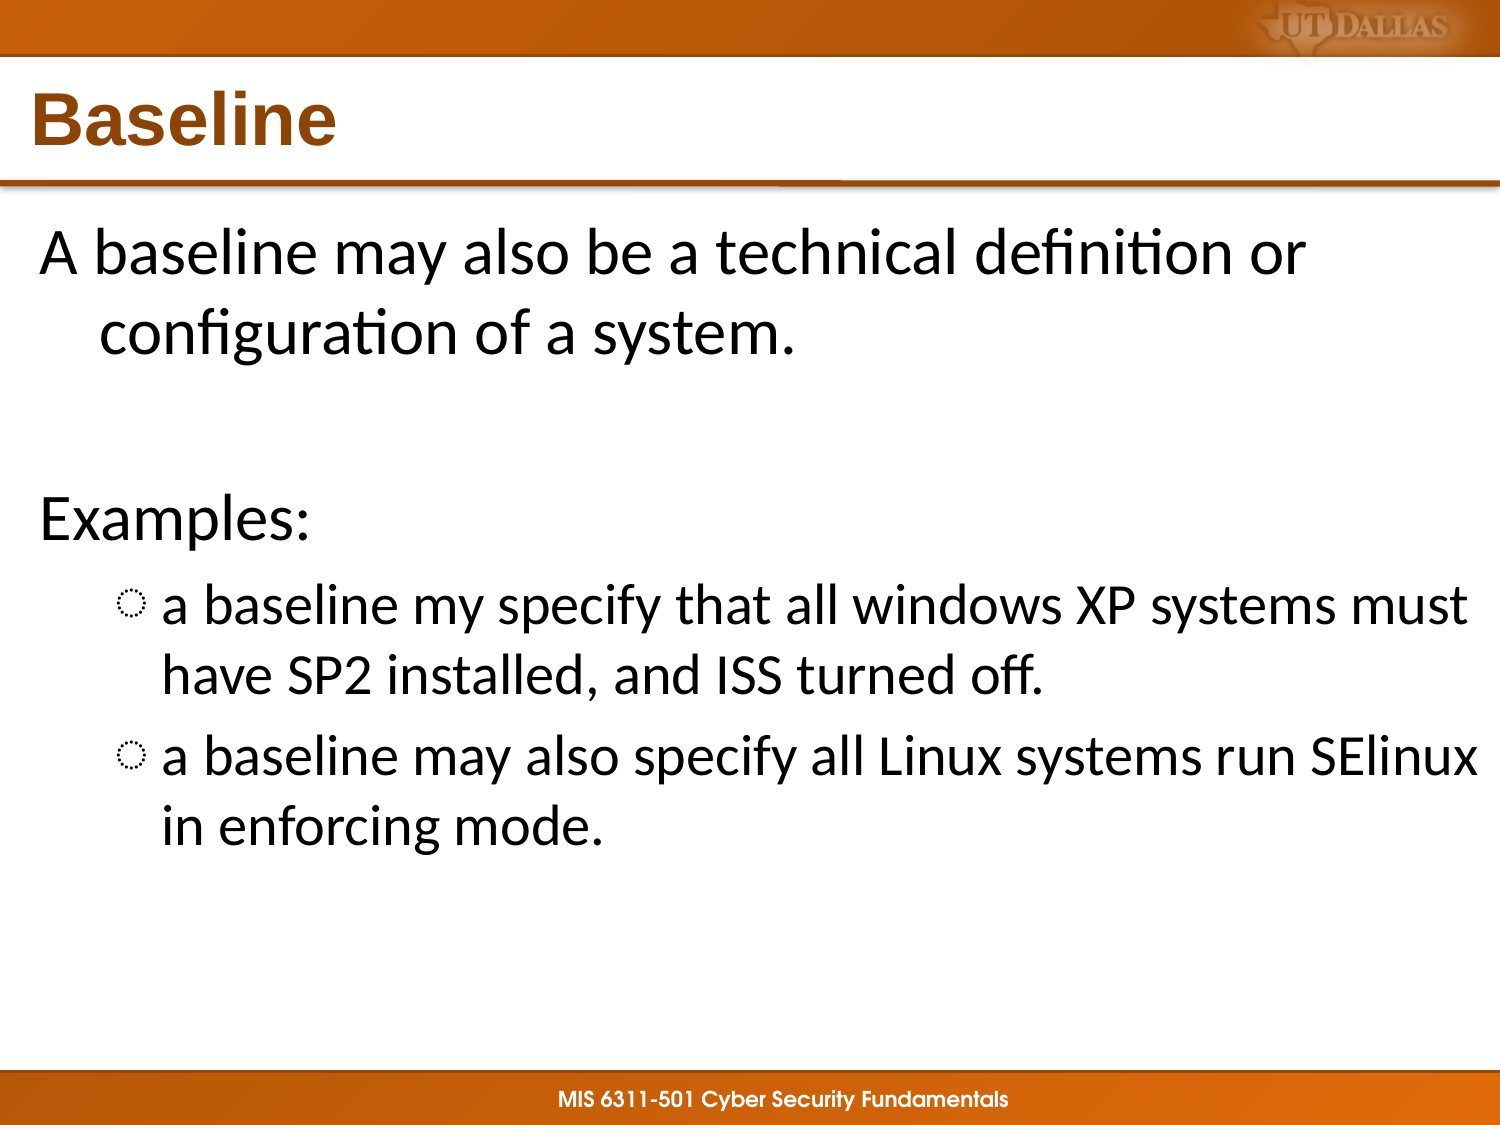

# Baseline
A baseline may also be a technical definition or configuration of a system.

Examples:
a baseline my specify that all windows XP systems must have SP2 installed, and ISS turned off.
a baseline may also specify all Linux systems run SElinux in enforcing mode.